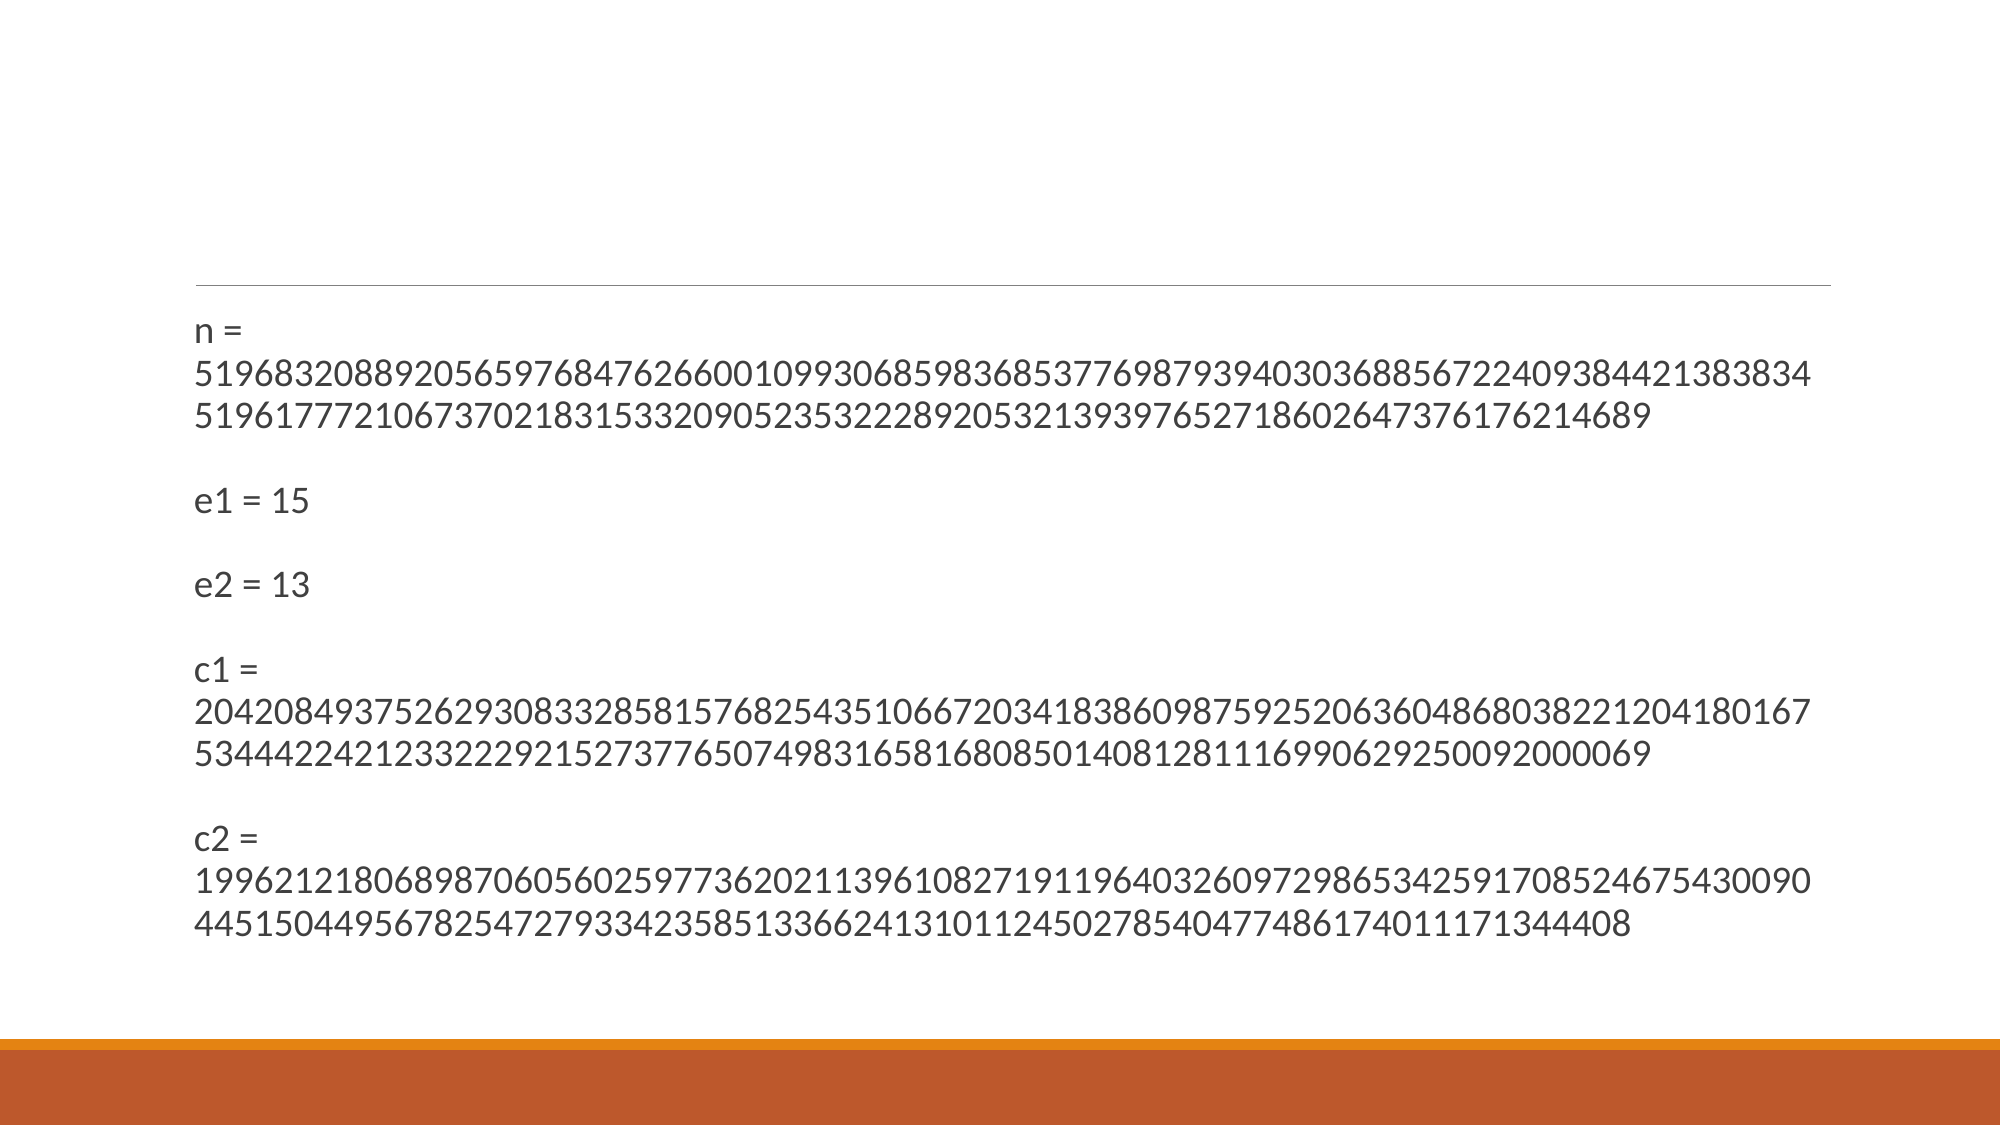

#
n = 5196832088920565976847626600109930685983685377698793940303688567224093844213838345196177721067370218315332090523532228920532139397652718602647376176214689
e1 = 15
e2 = 13
c1 = 2042084937526293083328581576825435106672034183860987592520636048680382212041801675344422421233222921527377650749831658168085014081281116990629250092000069
c2 = 199621218068987060560259773620211396108271911964032609729865342591708524675430090445150449567825472793342358513366241310112450278540477486174011171344408